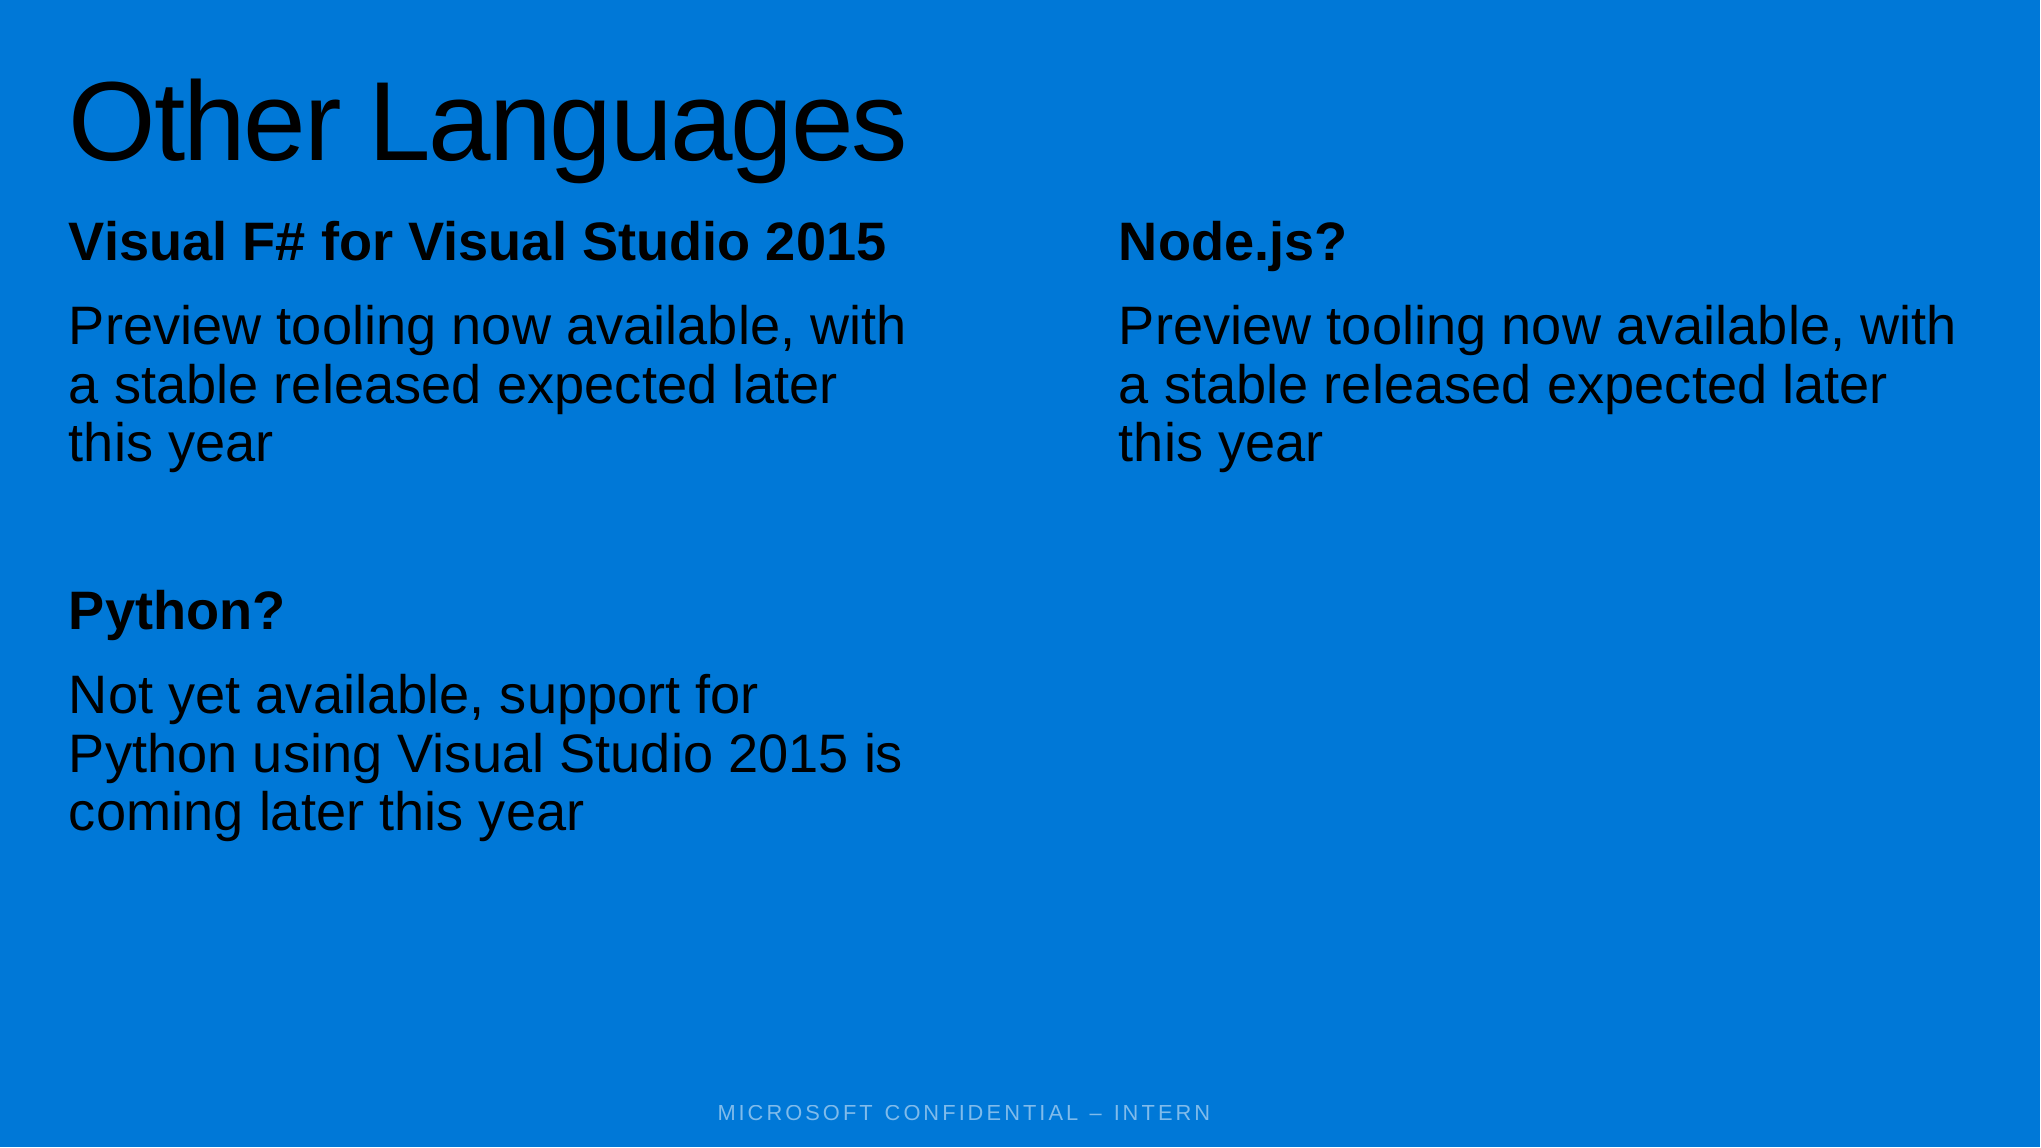

# Other Languages
Visual F# for Visual Studio 2015
Preview tooling now available, with a stable released expected later this year

Python?
Not yet available, support for Python using Visual Studio 2015 is coming later this year
Node.js?
Preview tooling now available, with a stable released expected later this year